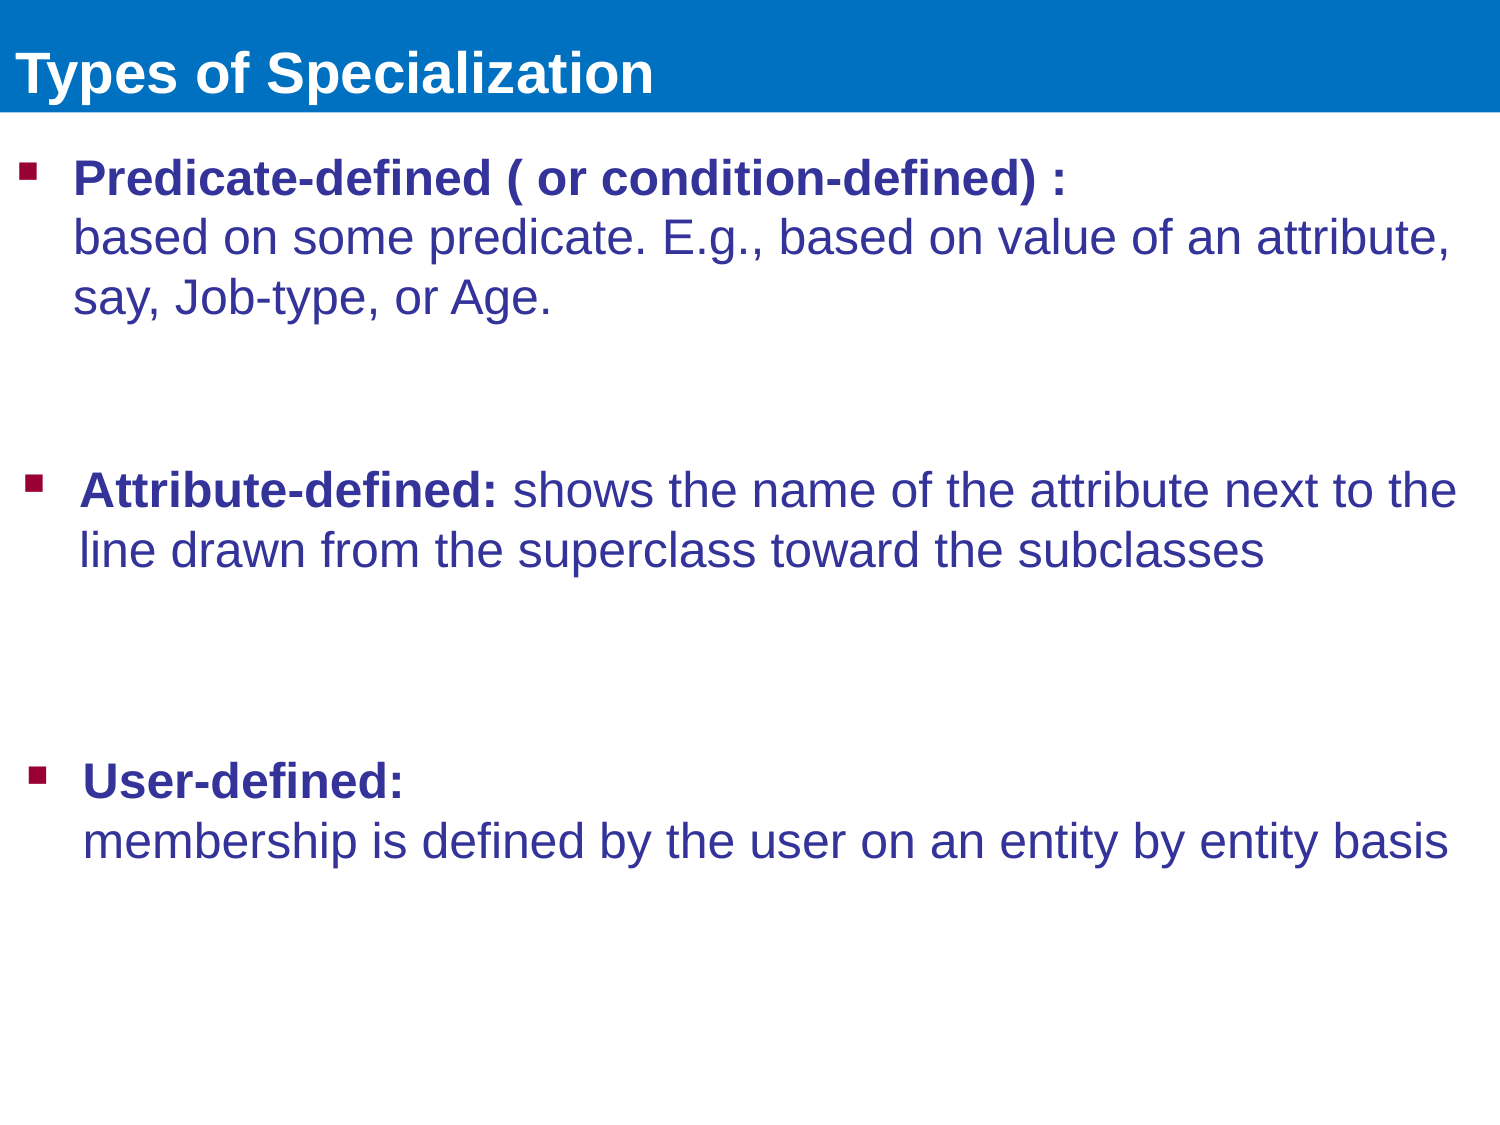

# Types of Specialization
Predicate-defined ( or condition-defined) :
based on some predicate. E.g., based on value of an attribute, say, Job-type, or Age.
Attribute-defined: shows the name of the attribute next to the line drawn from the superclass toward the subclasses
User-defined:
membership is defined by the user on an entity by entity basis